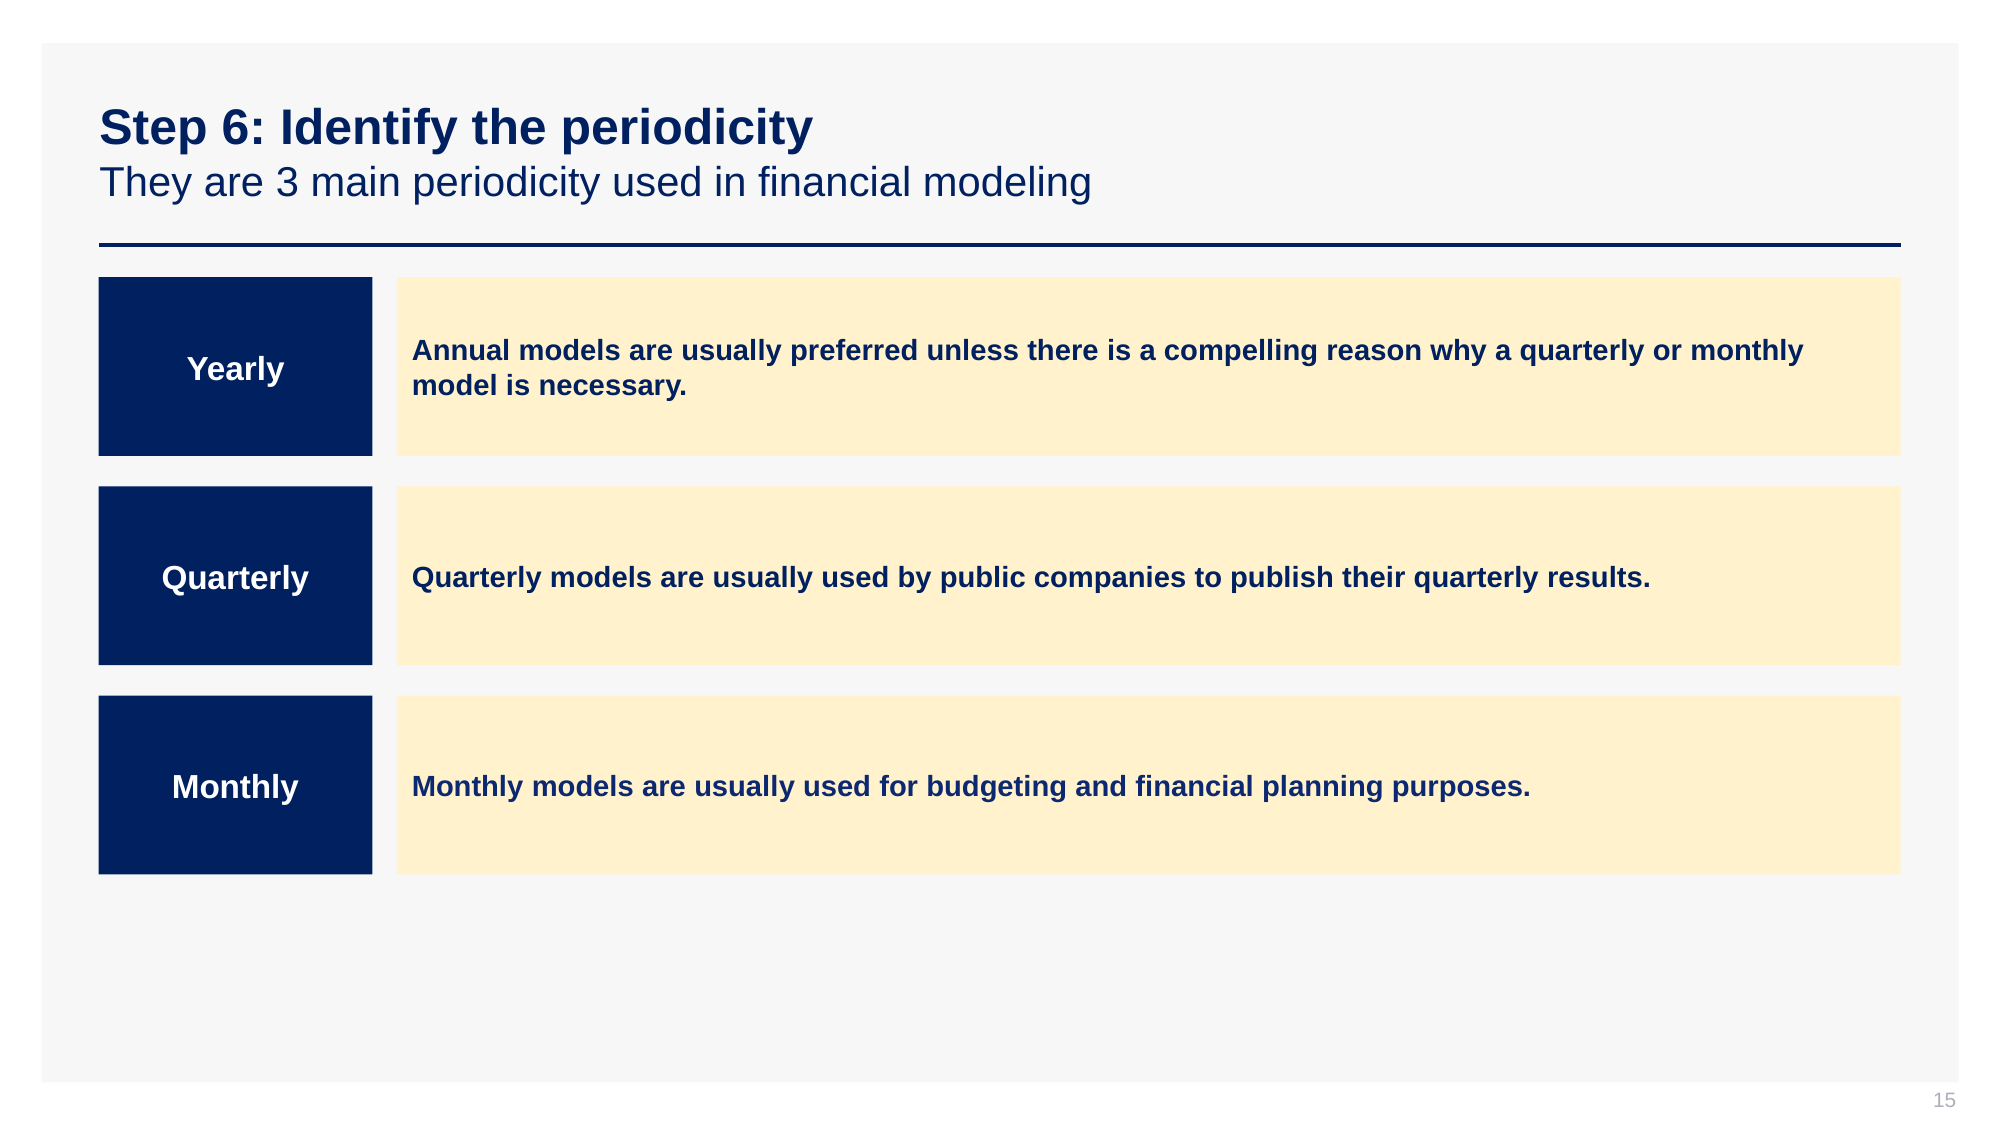

# Step 6: Identify the periodicity They are 3 main periodicity used in financial modeling
Yearly
Annual models are usually preferred unless there is a compelling reason why a quarterly or monthly model is necessary.
Quarterly
Quarterly models are usually used by public companies to publish their quarterly results.
Monthly
Monthly models are usually used for budgeting and financial planning purposes.
15